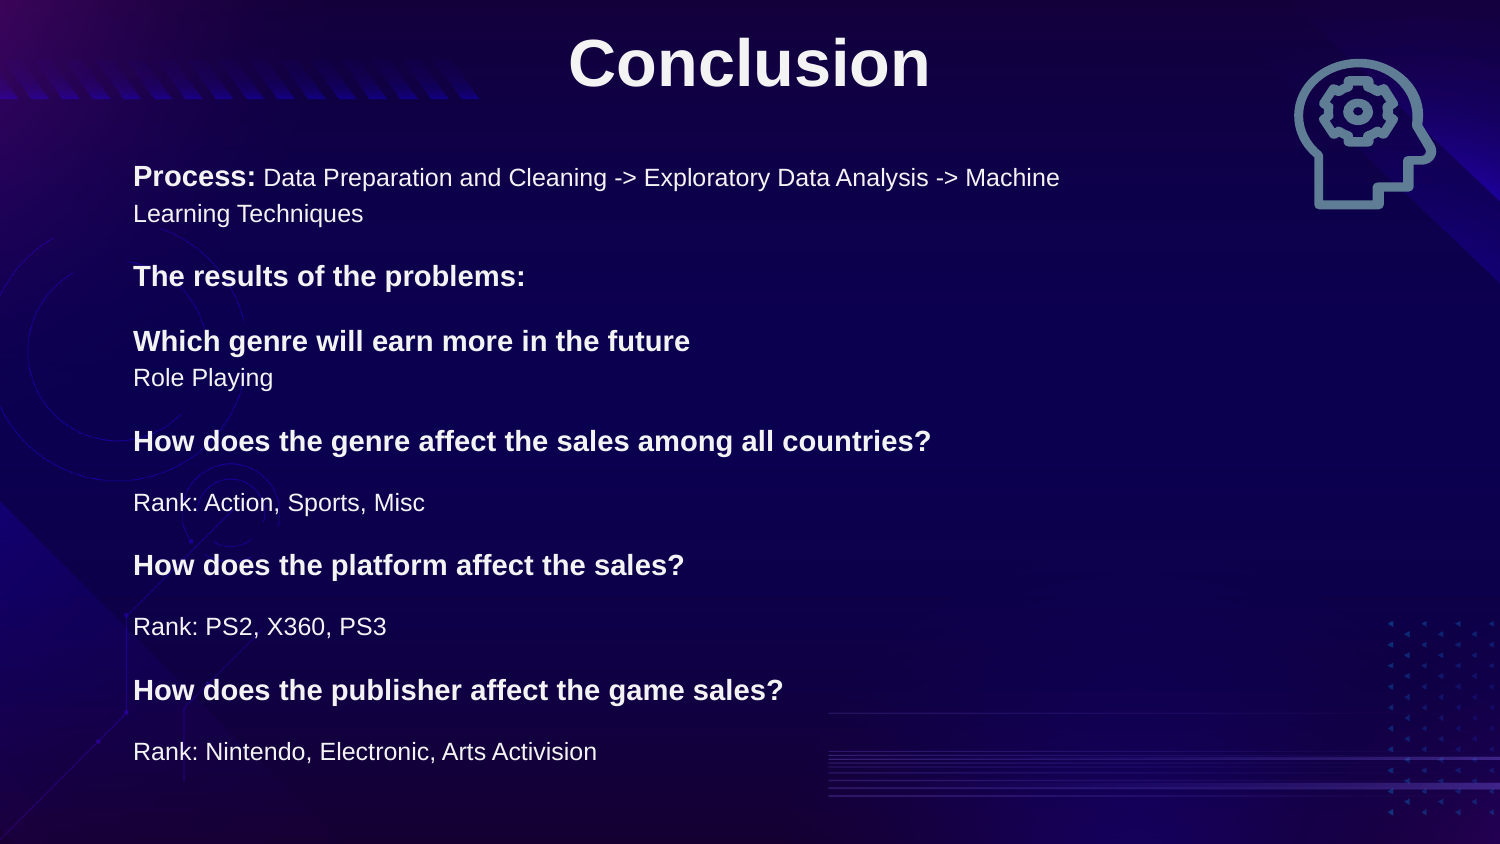

# Conclusion

Process: Data Preparation and Cleaning -> Exploratory Data Analysis -> Machine Learning Techniques
The results of the problems:
Which genre will earn more in the future
Role Playing
How does the genre affect the sales among all countries?
Rank: Action, Sports, Misc
How does the platform affect the sales?
Rank: PS2, X360, PS3
How does the publisher affect the game sales?
Rank: Nintendo, Electronic, Arts Activision